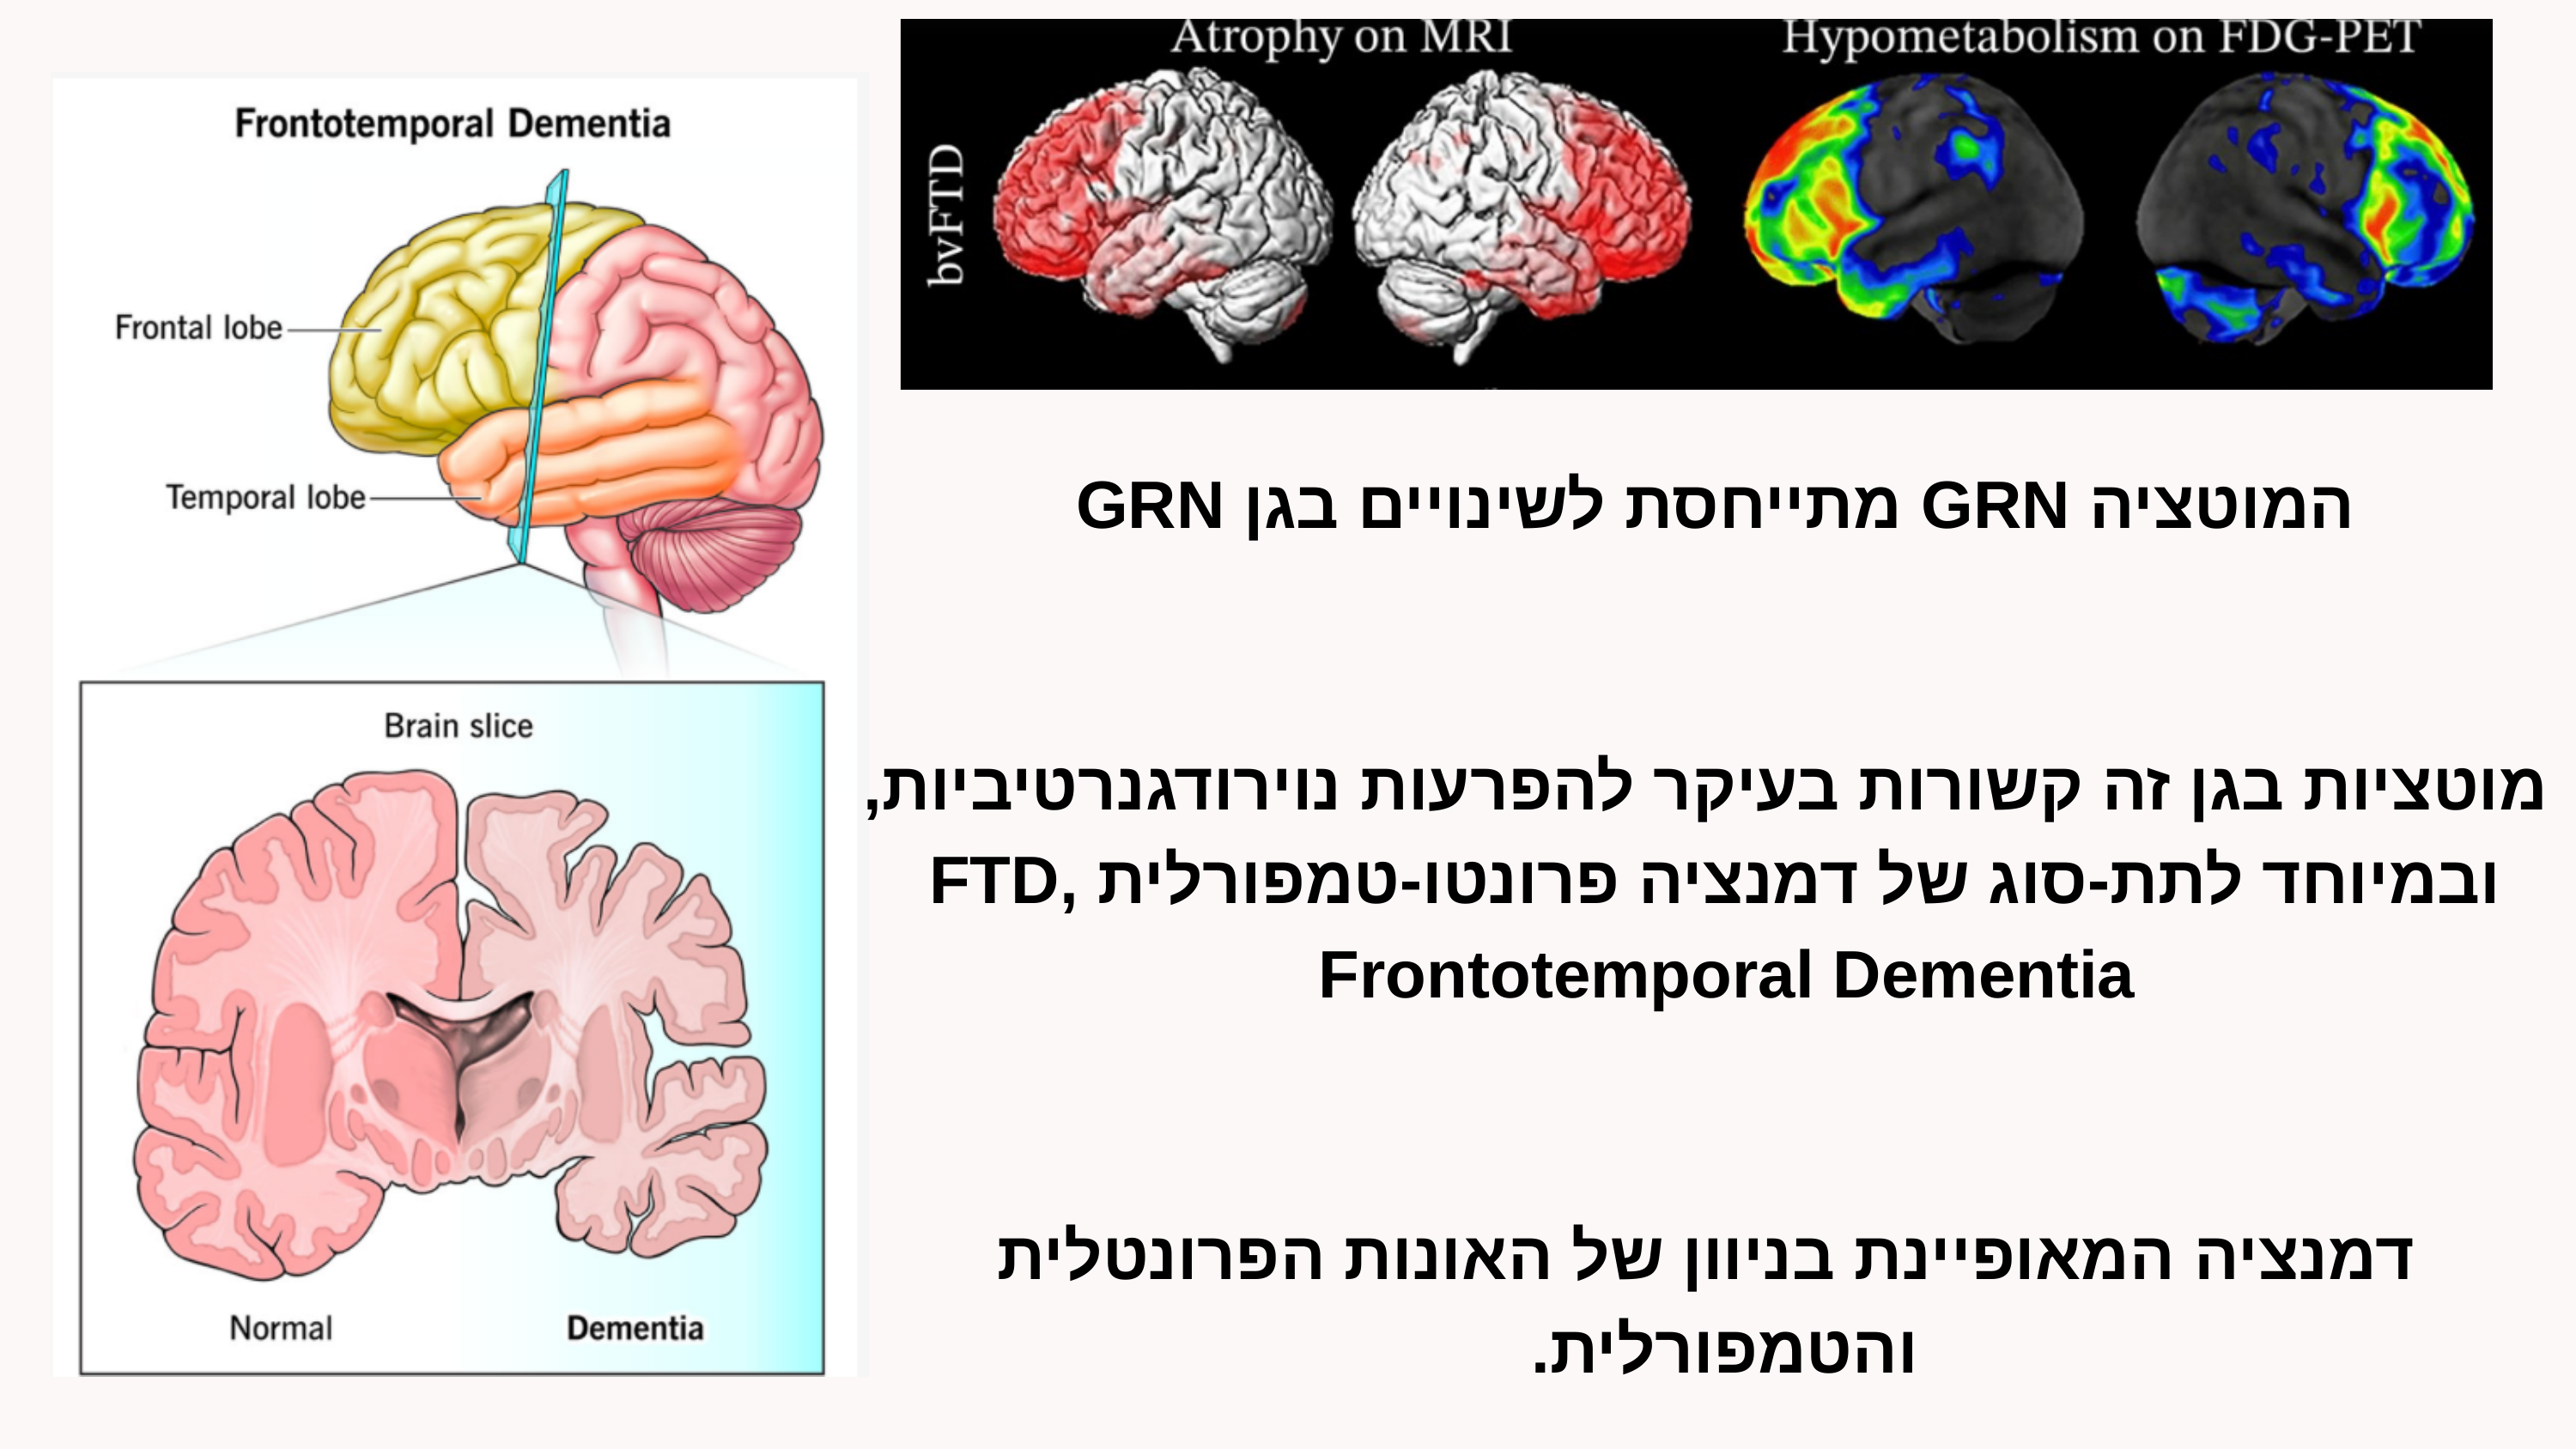

המוטציה GRN מתייחסת לשינויים בגן GRN

 מוטציות בגן זה קשורות בעיקר להפרעות נוירודגנרטיביות, ובמיוחד לתת-סוג של דמנציה פרונטו-טמפורלית FTD, Frontotemporal Dementia

 דמנציה המאופיינת בניוון של האונות הפרונטלית והטמפורלית.